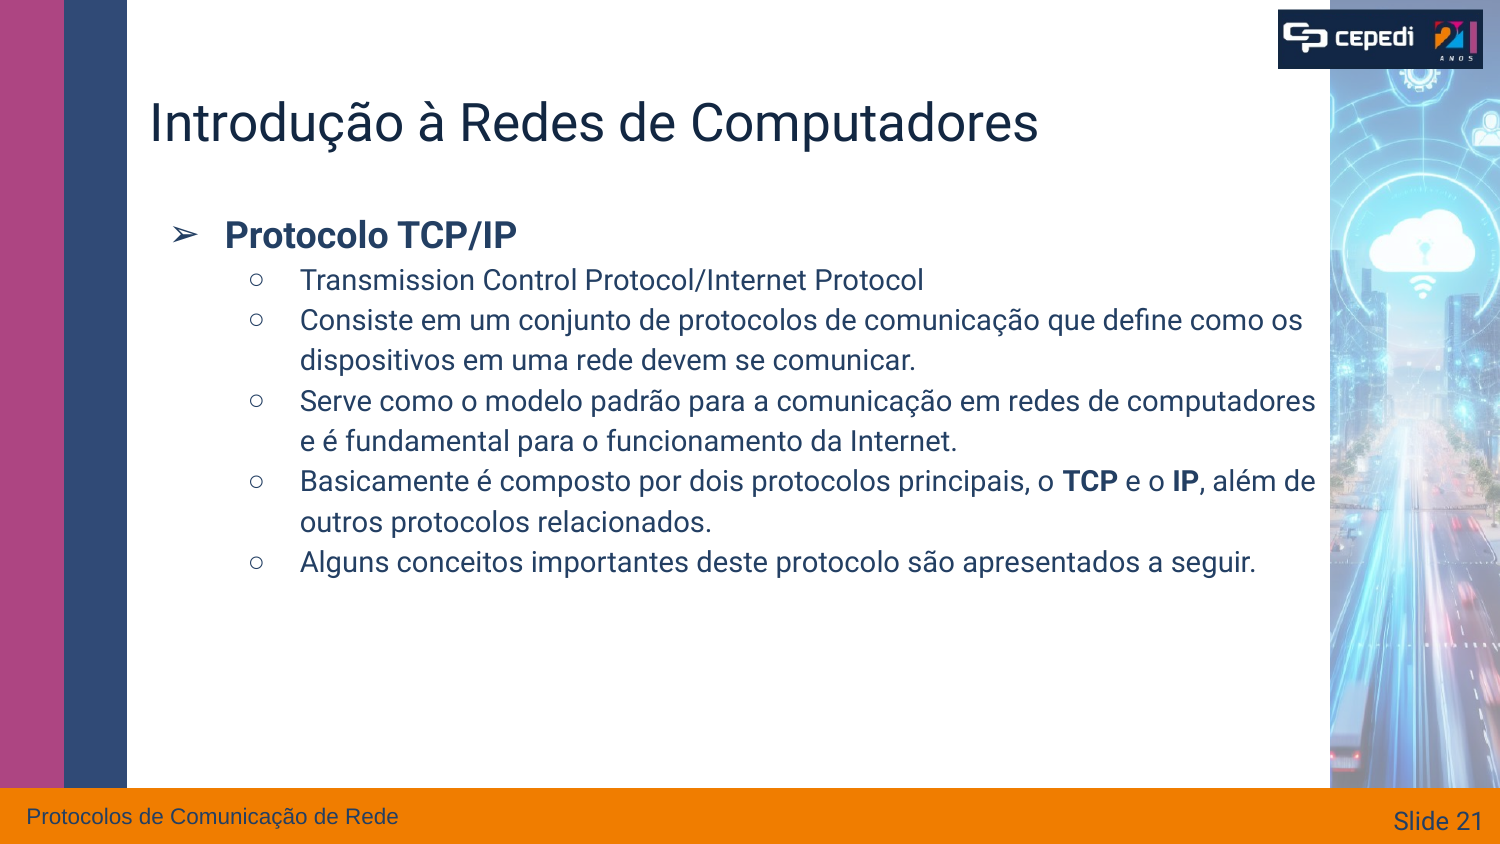

# Introdução à Redes de Computadores
Protocolo TCP/IP
Transmission Control Protocol/Internet Protocol
Consiste em um conjunto de protocolos de comunicação que define como os dispositivos em uma rede devem se comunicar.
Serve como o modelo padrão para a comunicação em redes de computadores e é fundamental para o funcionamento da Internet.
Basicamente é composto por dois protocolos principais, o TCP e o IP, além de outros protocolos relacionados.
Alguns conceitos importantes deste protocolo são apresentados a seguir.

Protocolos de Comunicação de Rede
Slide 21